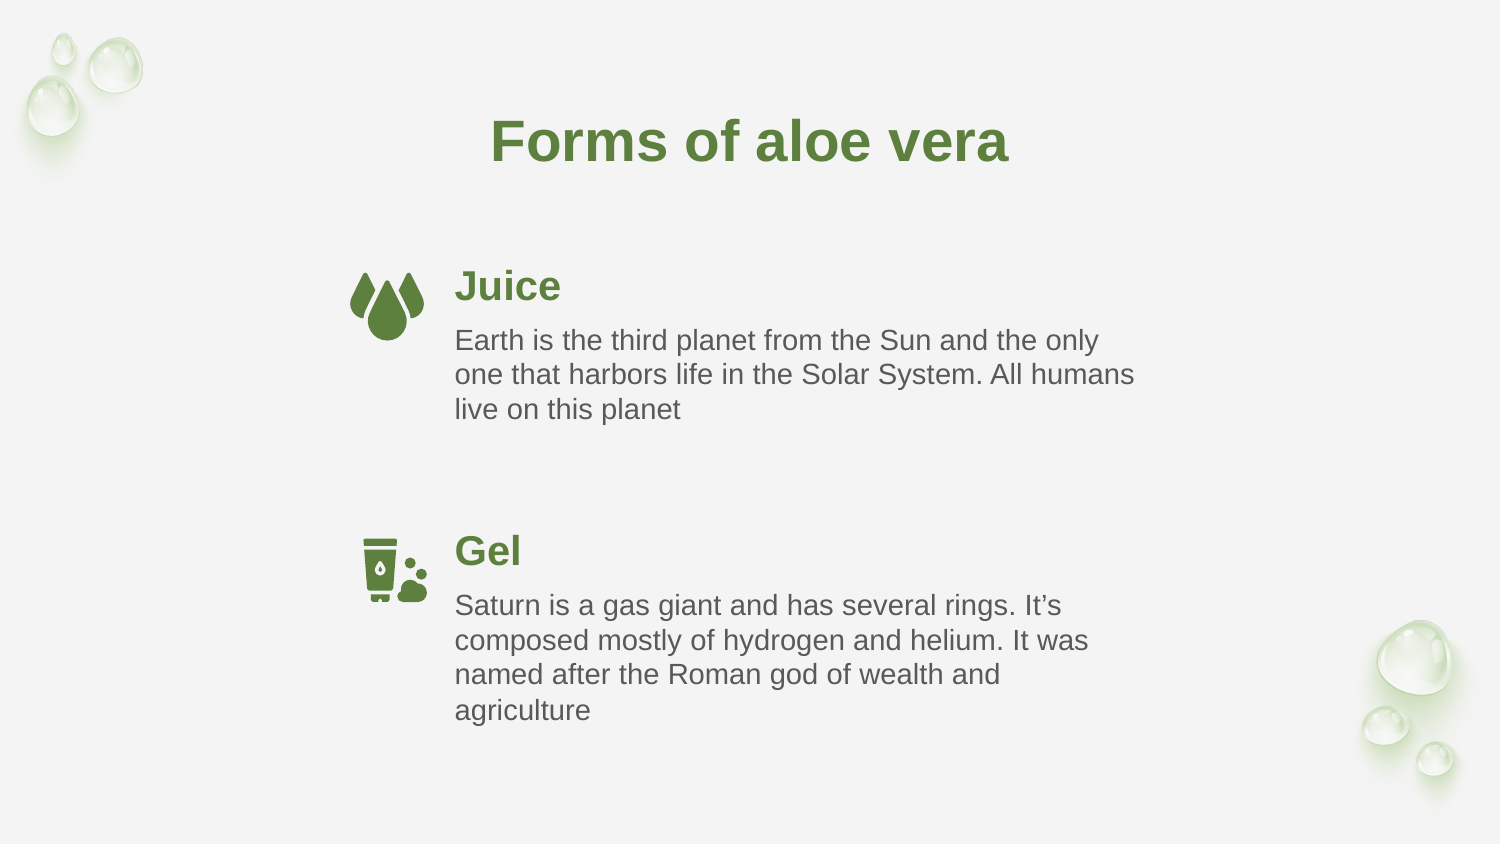

# Forms of aloe vera
Juice

Earth is the third planet from the Sun and the only one that harbors life in the Solar System. All humans live on this planet
Gel

Saturn is a gas giant and has several rings. It’s composed mostly of hydrogen and helium. It was named after the Roman god of wealth and agriculture